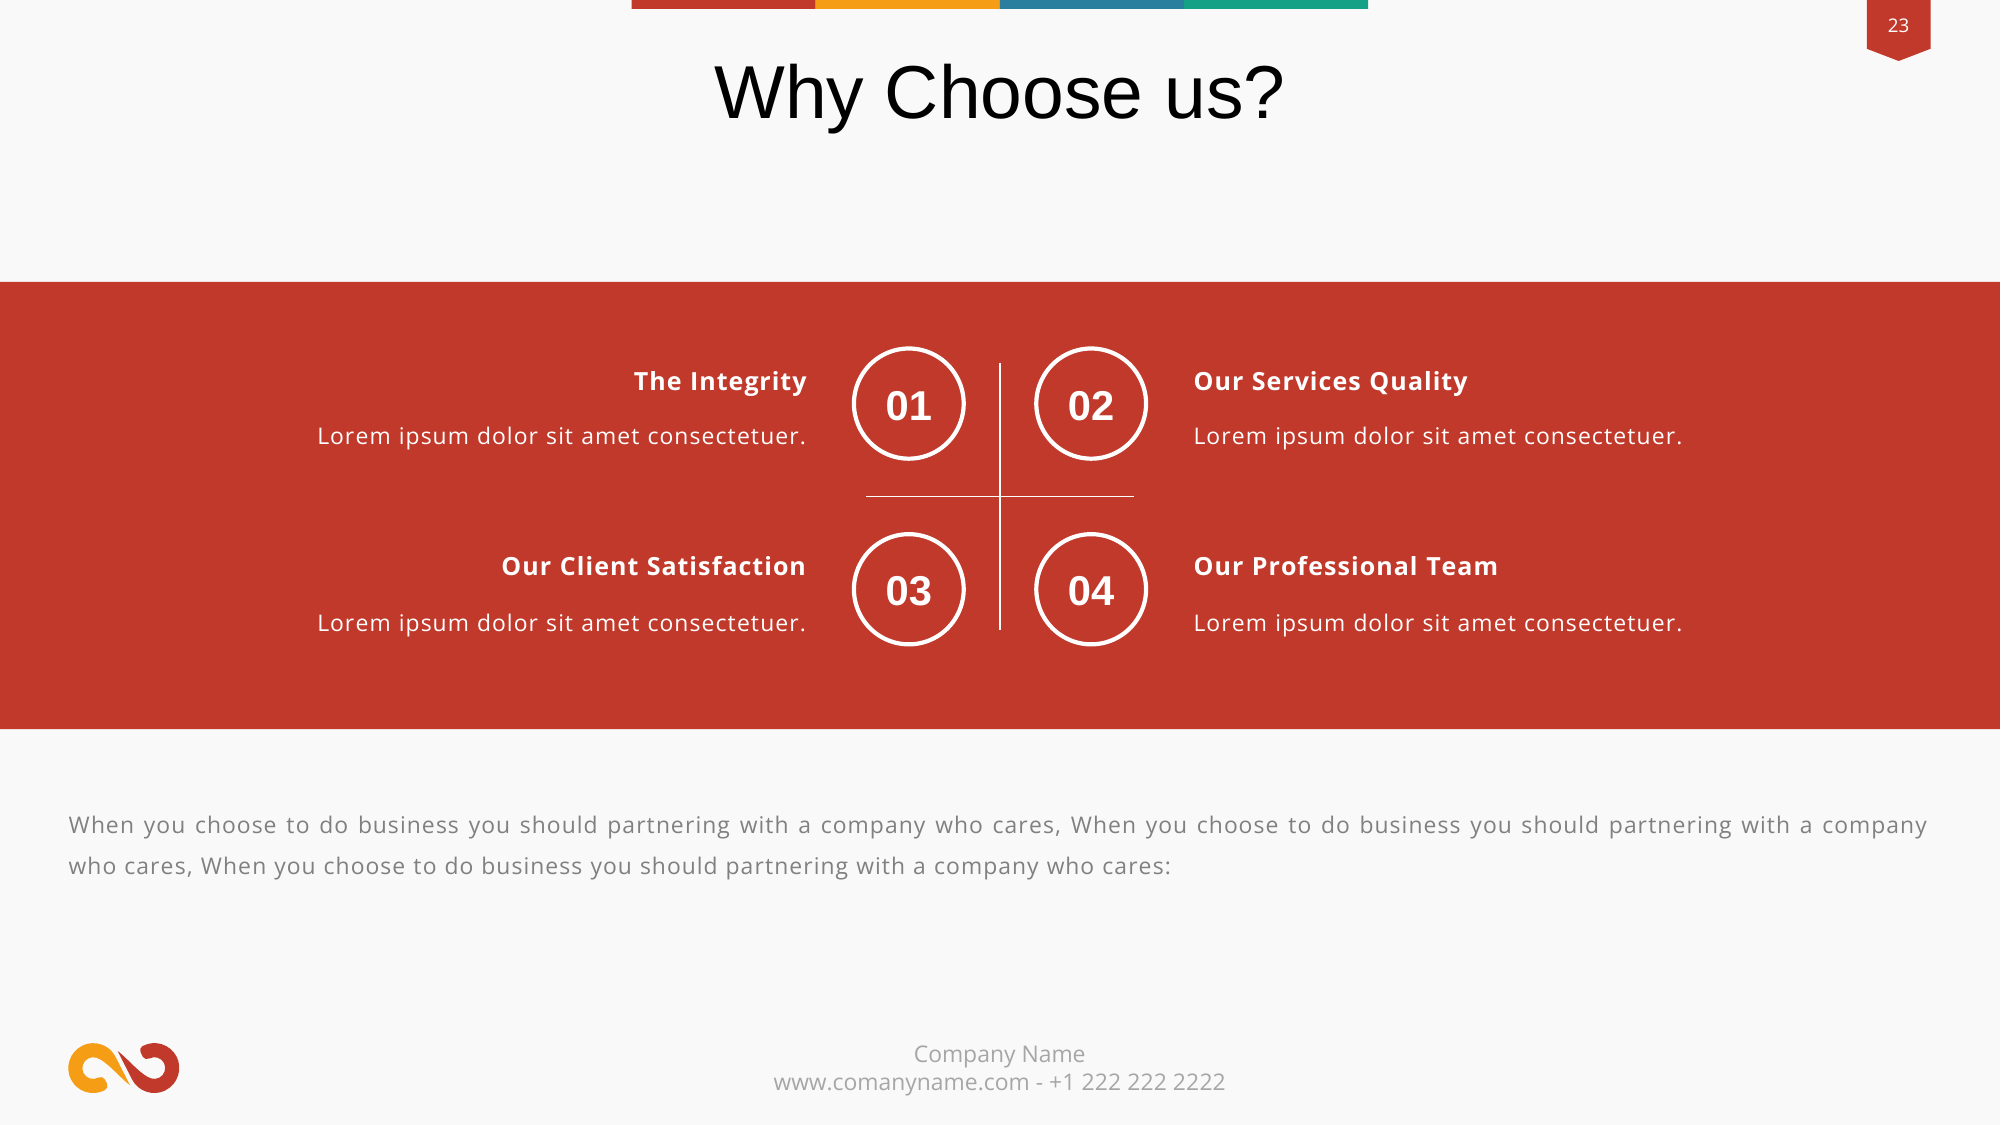

Why Choose us?

The Integrity
Our Services Quality
01
02
Lorem ipsum dolor sit amet consectetuer.
Lorem ipsum dolor sit amet consectetuer.
Our Client Satisfaction
Our Professional Team
03
04
Lorem ipsum dolor sit amet consectetuer.
Lorem ipsum dolor sit amet consectetuer.
When you choose to do business you should partnering with a company who cares, When you choose to do business you should partnering with a company who cares, When you choose to do business you should partnering with a company who cares: